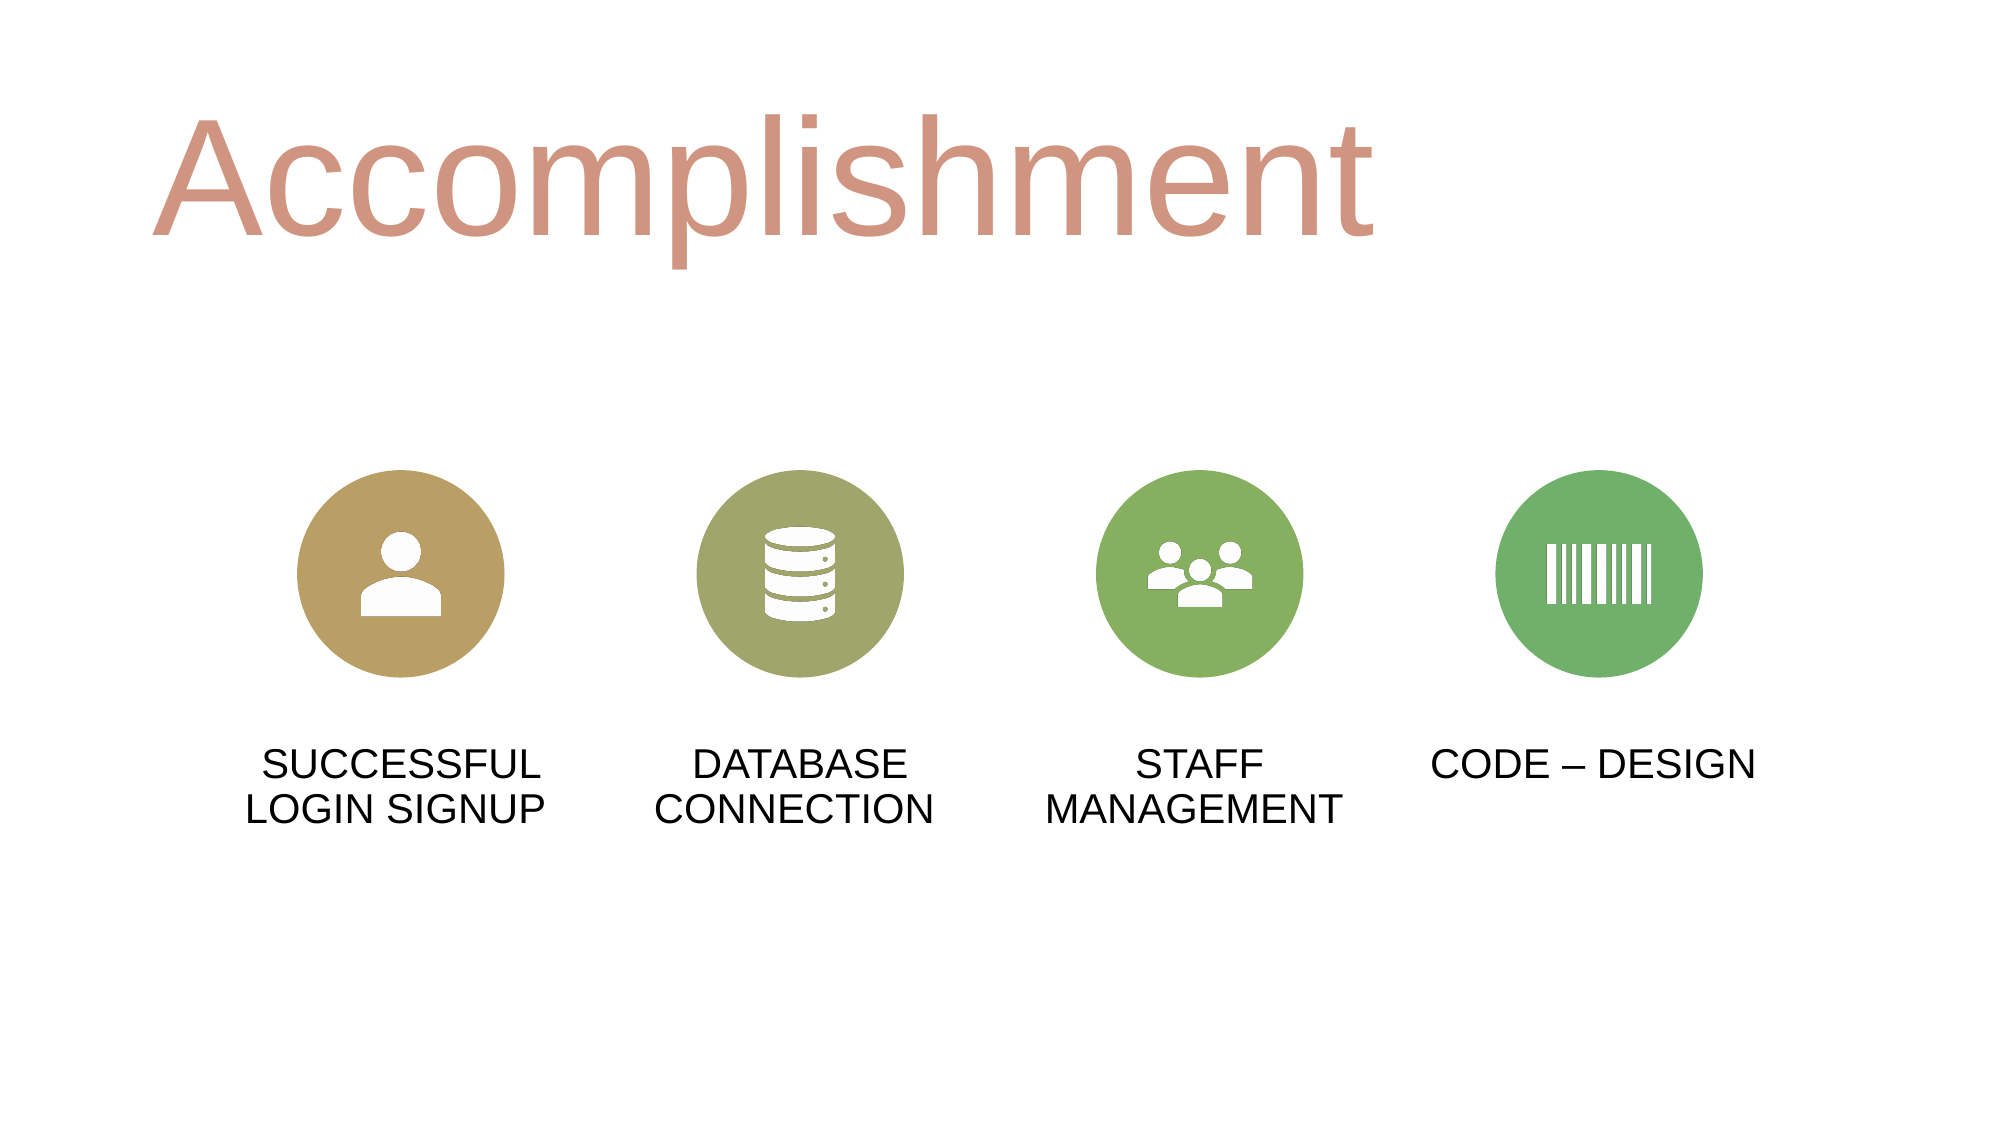

# Accomplishment
Successful login signup
Database connection
Staff management
Code – design